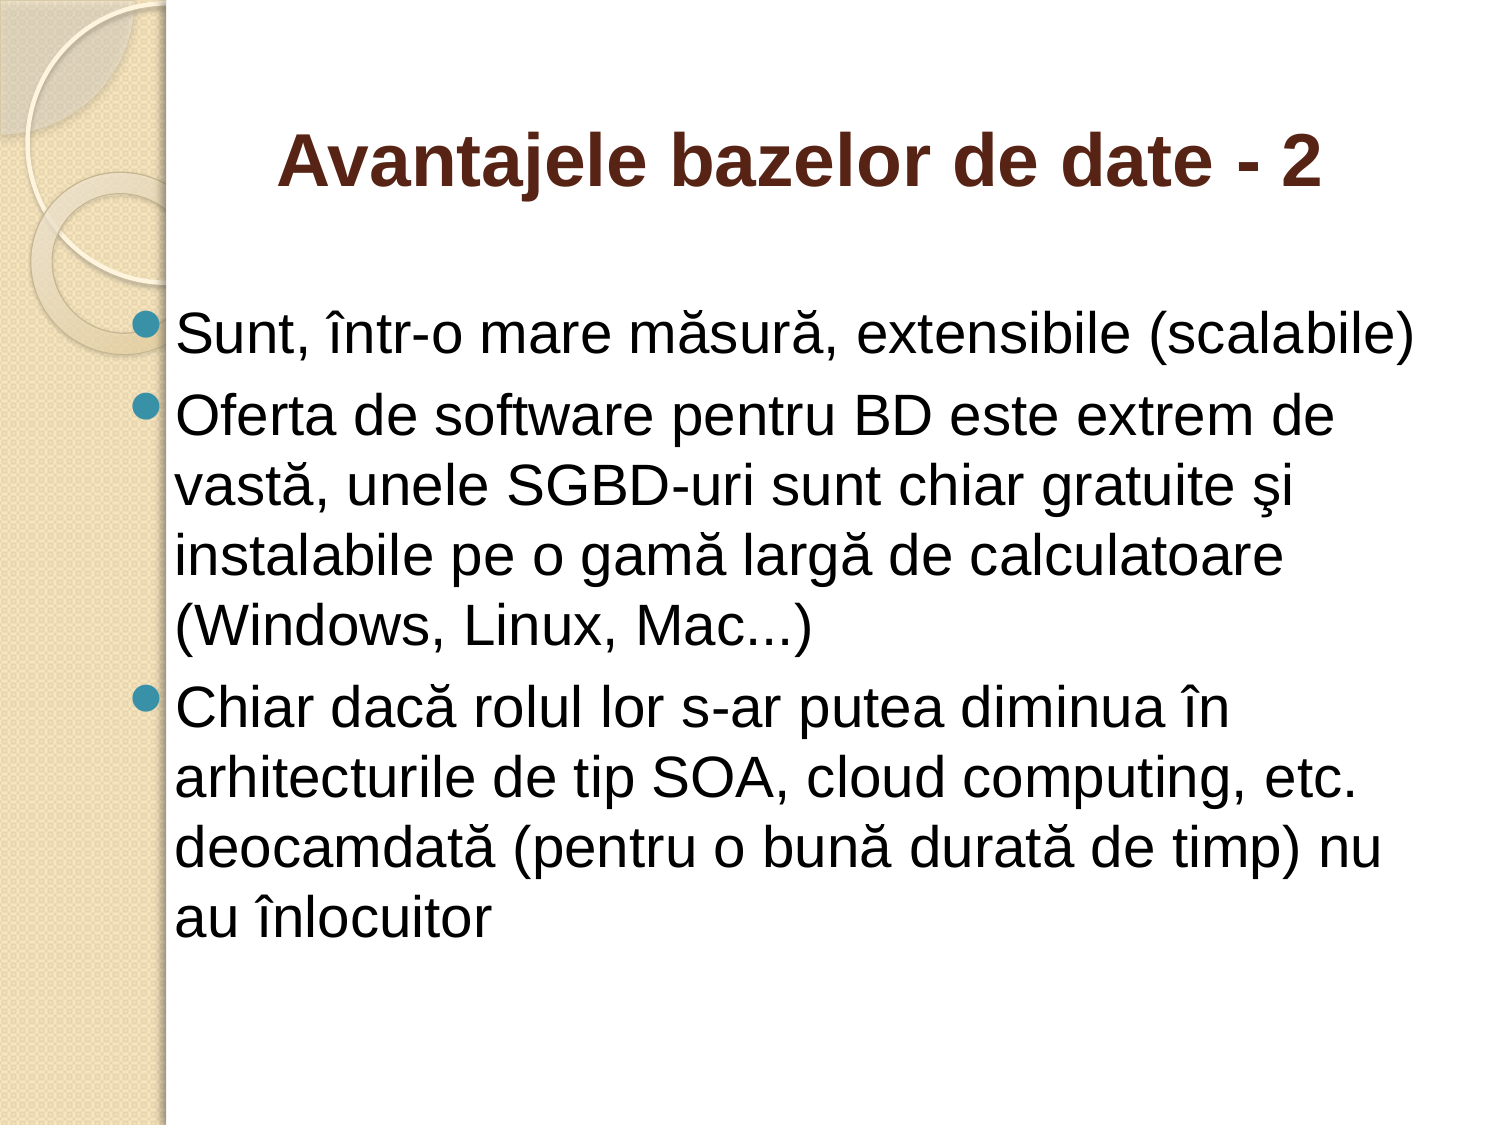

# Avantajele bazelor de date - 2
Sunt, într-o mare măsură, extensibile (scalabile)
Oferta de software pentru BD este extrem de vastă, unele SGBD-uri sunt chiar gratuite şi instalabile pe o gamă largă de calculatoare (Windows, Linux, Mac...)
Chiar dacă rolul lor s-ar putea diminua în arhitecturile de tip SOA, cloud computing, etc. deocamdată (pentru o bună durată de timp) nu au înlocuitor